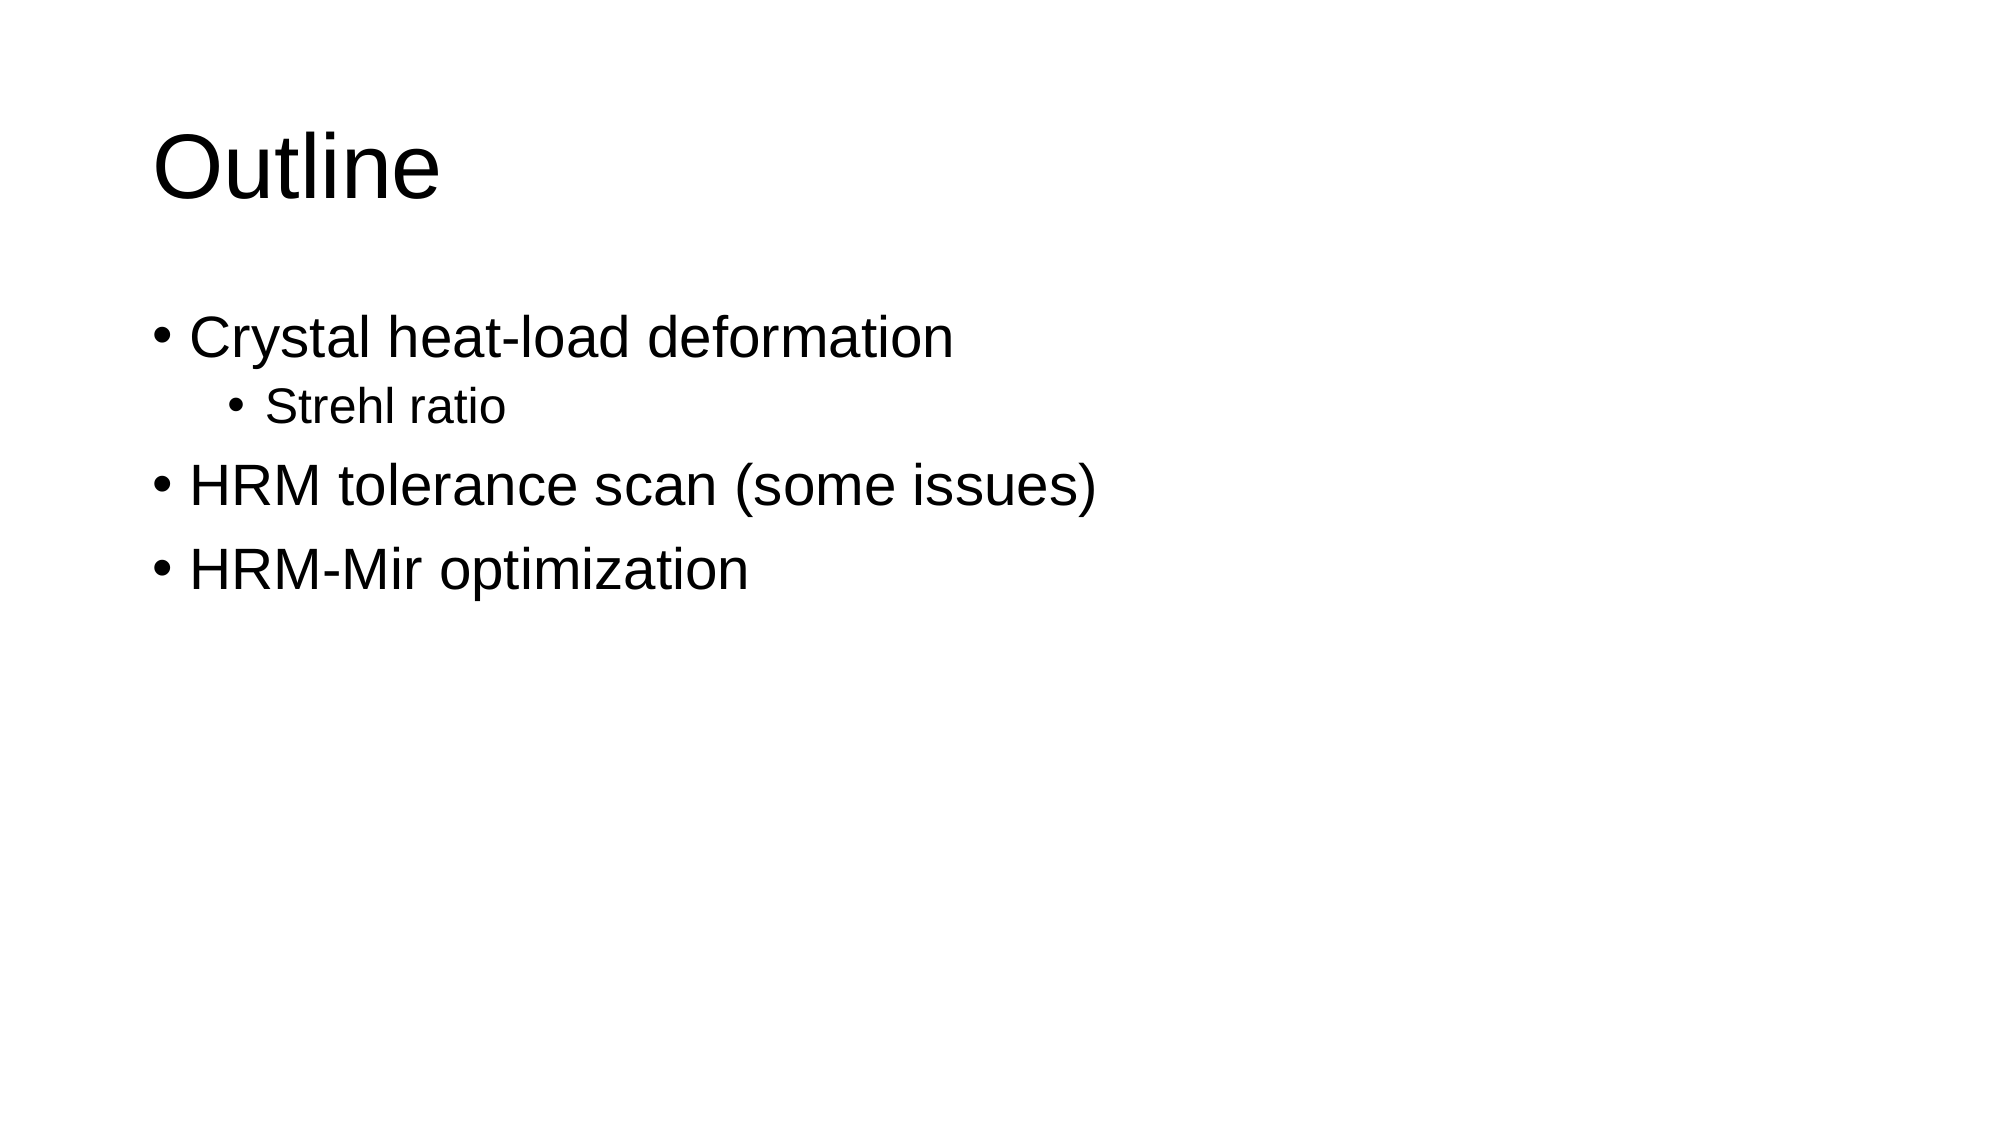

# Outline
Crystal heat-load deformation
Strehl ratio
HRM tolerance scan (some issues)
HRM-Mir optimization